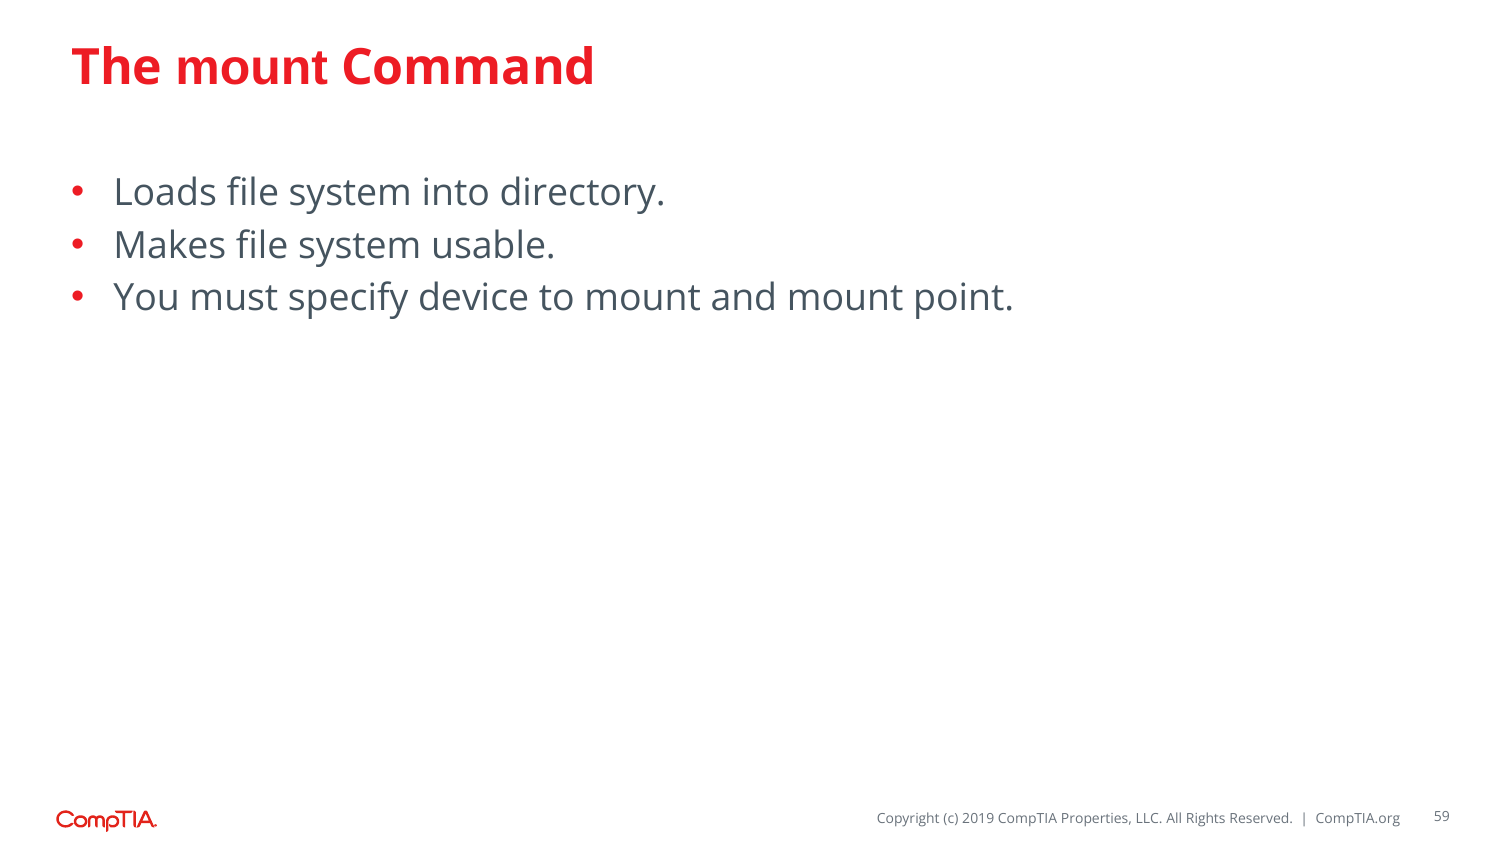

# The mount Command
Loads file system into directory.
Makes file system usable.
You must specify device to mount and mount point.
59